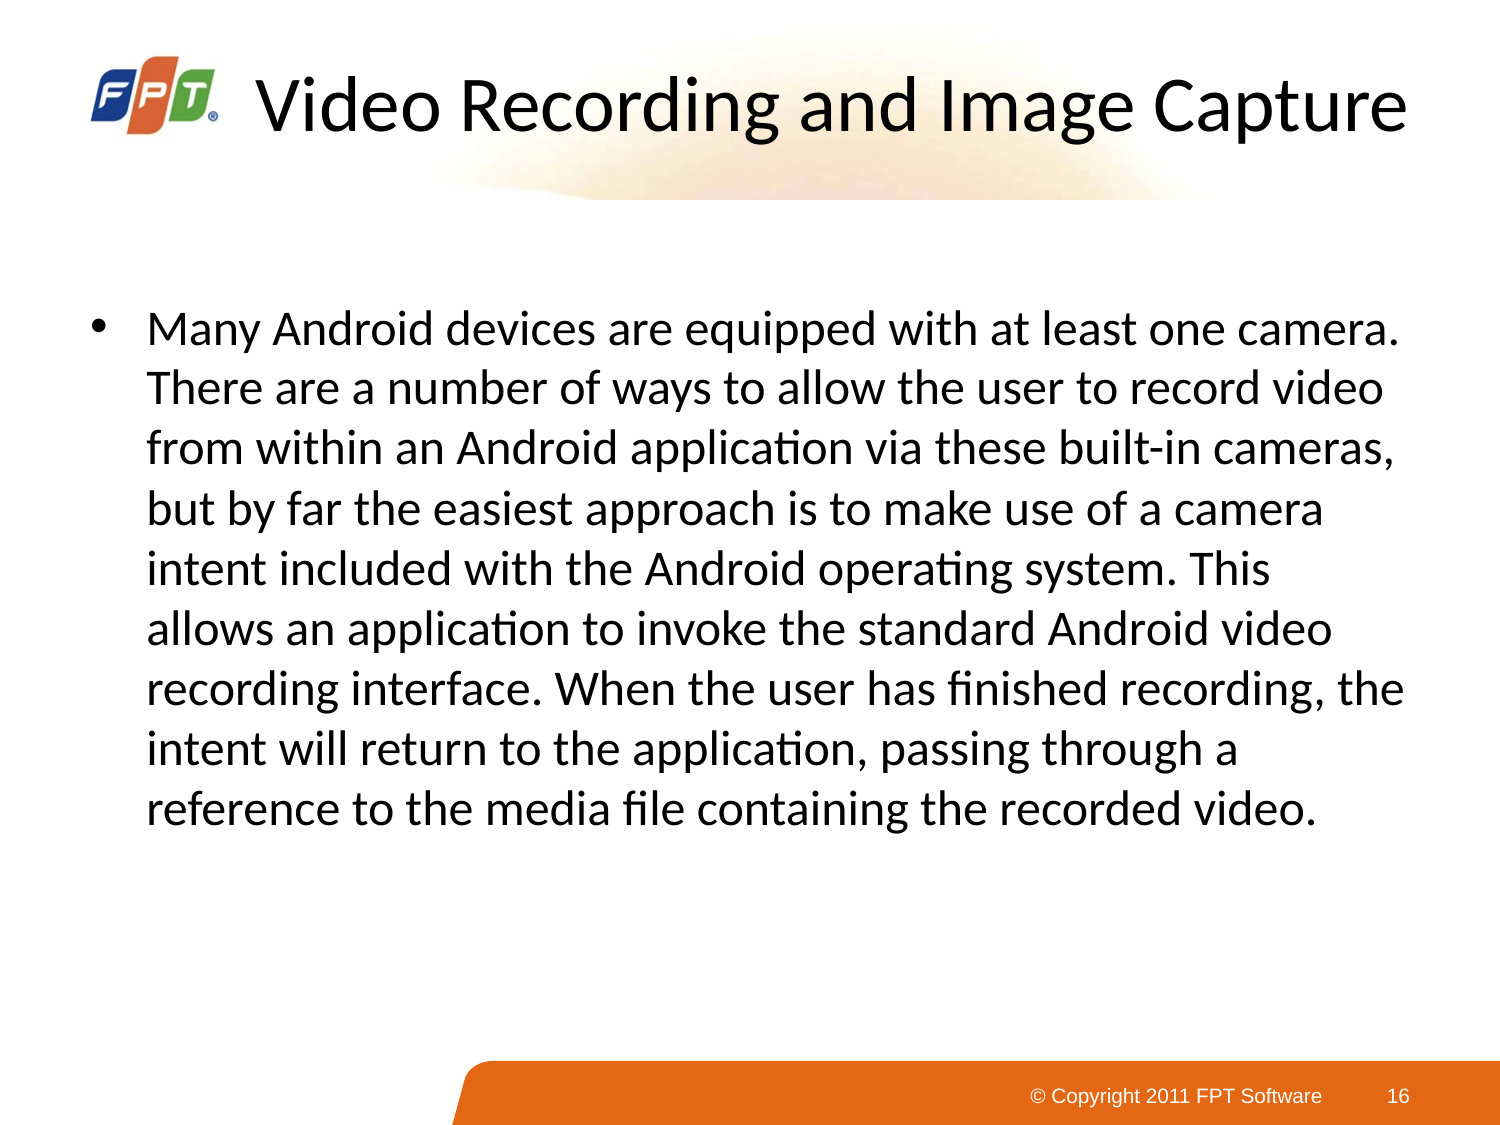

# Video Recording and Image Capture
Many Android devices are equipped with at least one camera. There are a number of ways to allow the user to record video from within an Android application via these built-in cameras, but by far the easiest approach is to make use of a camera intent included with the Android operating system. This
allows an application to invoke the standard Android video recording interface. When the user has finished recording, the intent will return to the application, passing through a reference to the media file containing the recorded video.